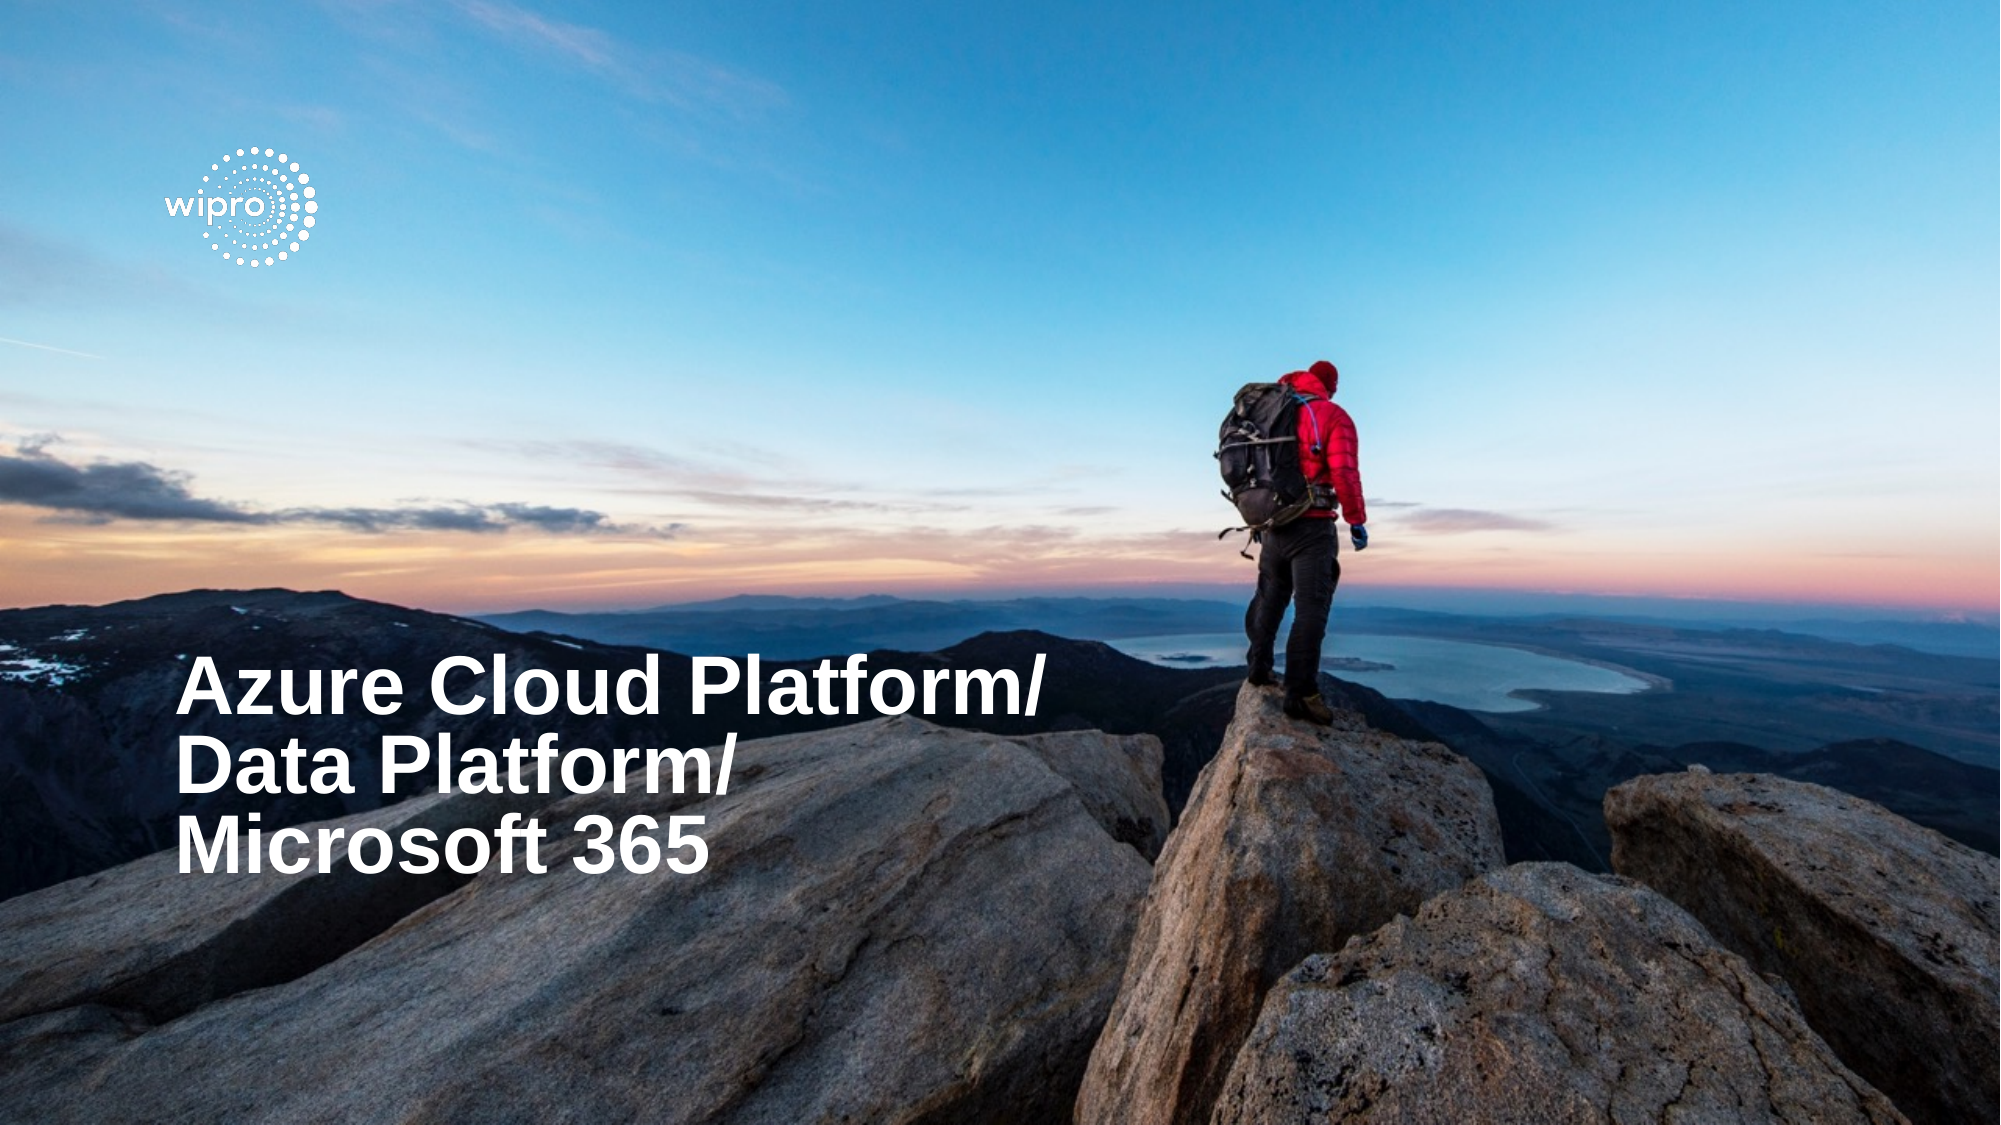

# Azure Cloud Platform/ Data Platform/ Microsoft 365